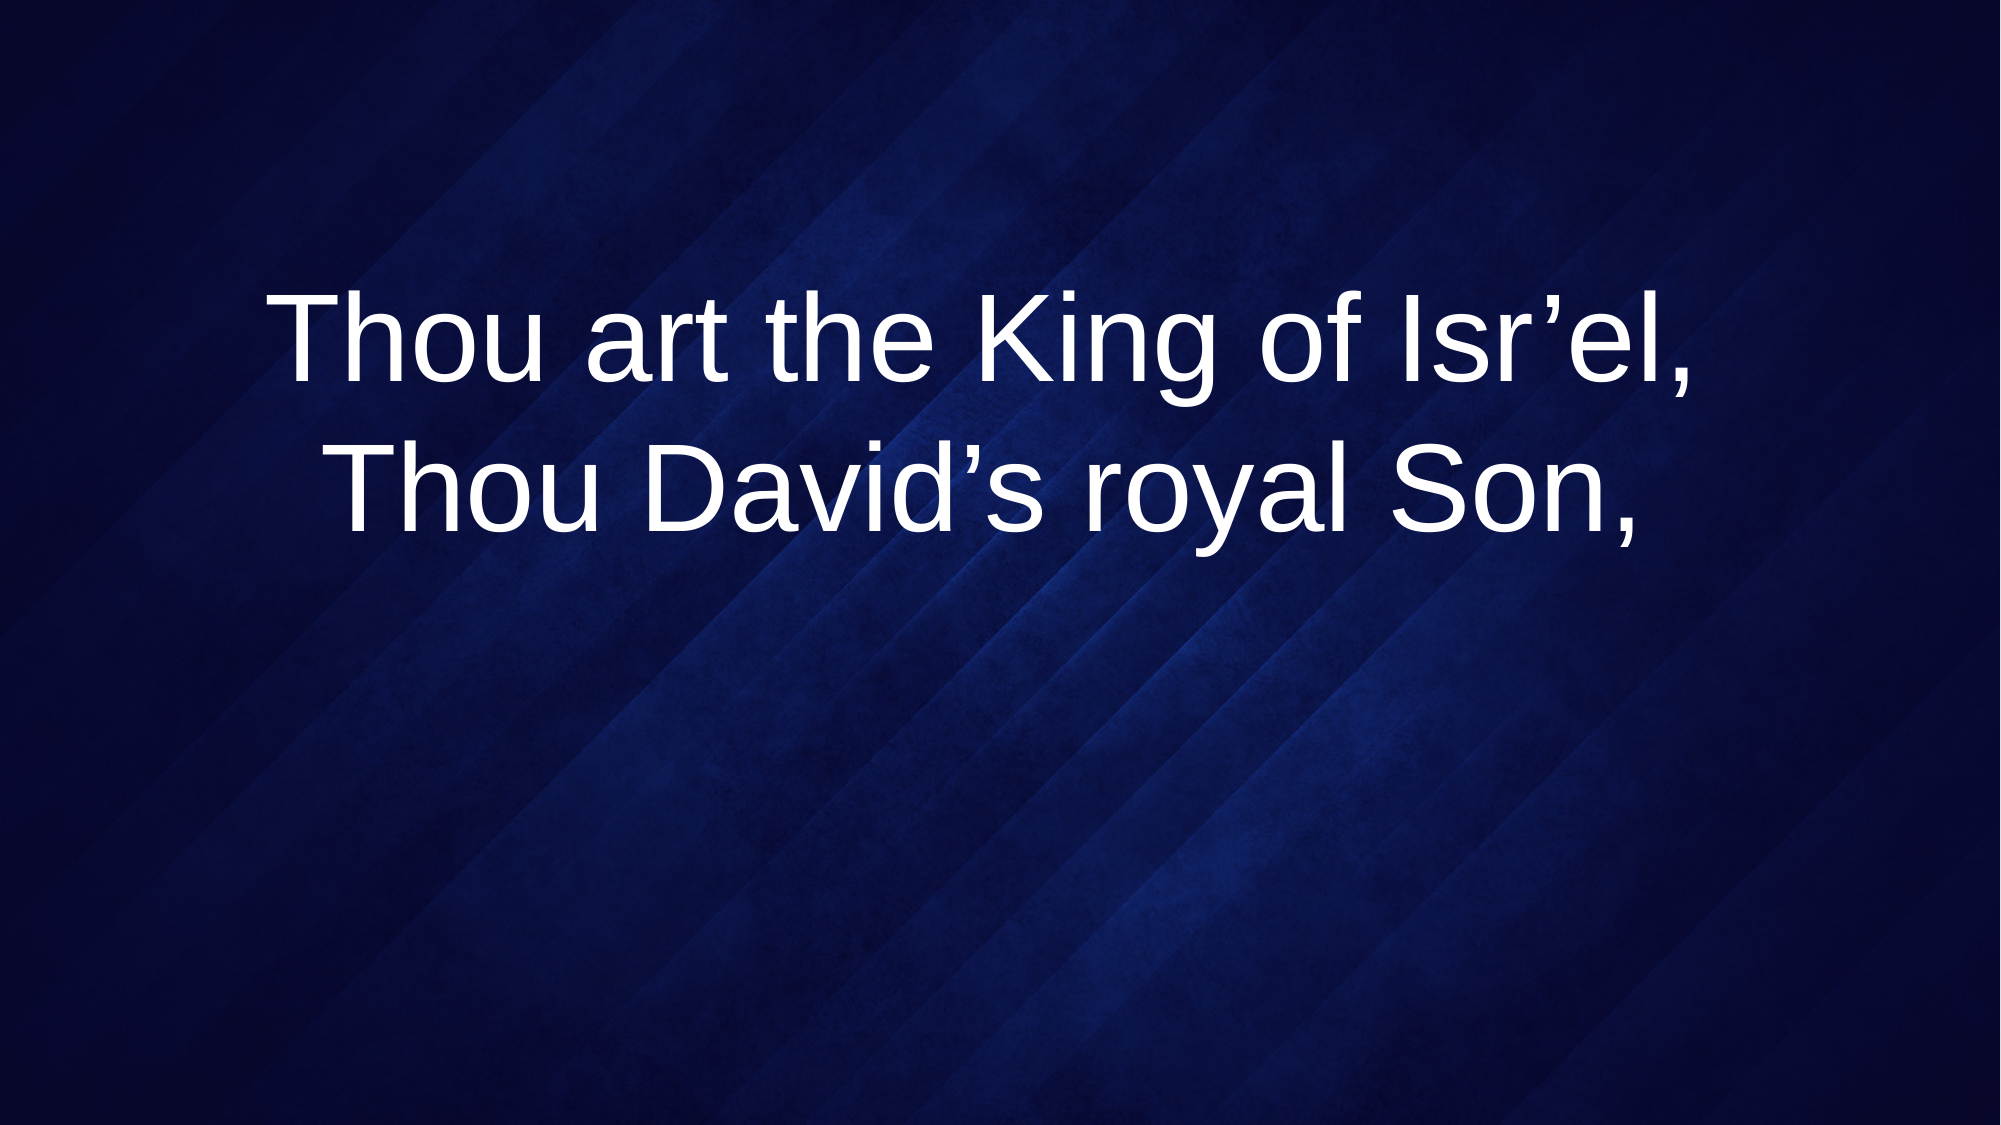

# Thou art the King of Isr’el, Thou David’s royal Son,